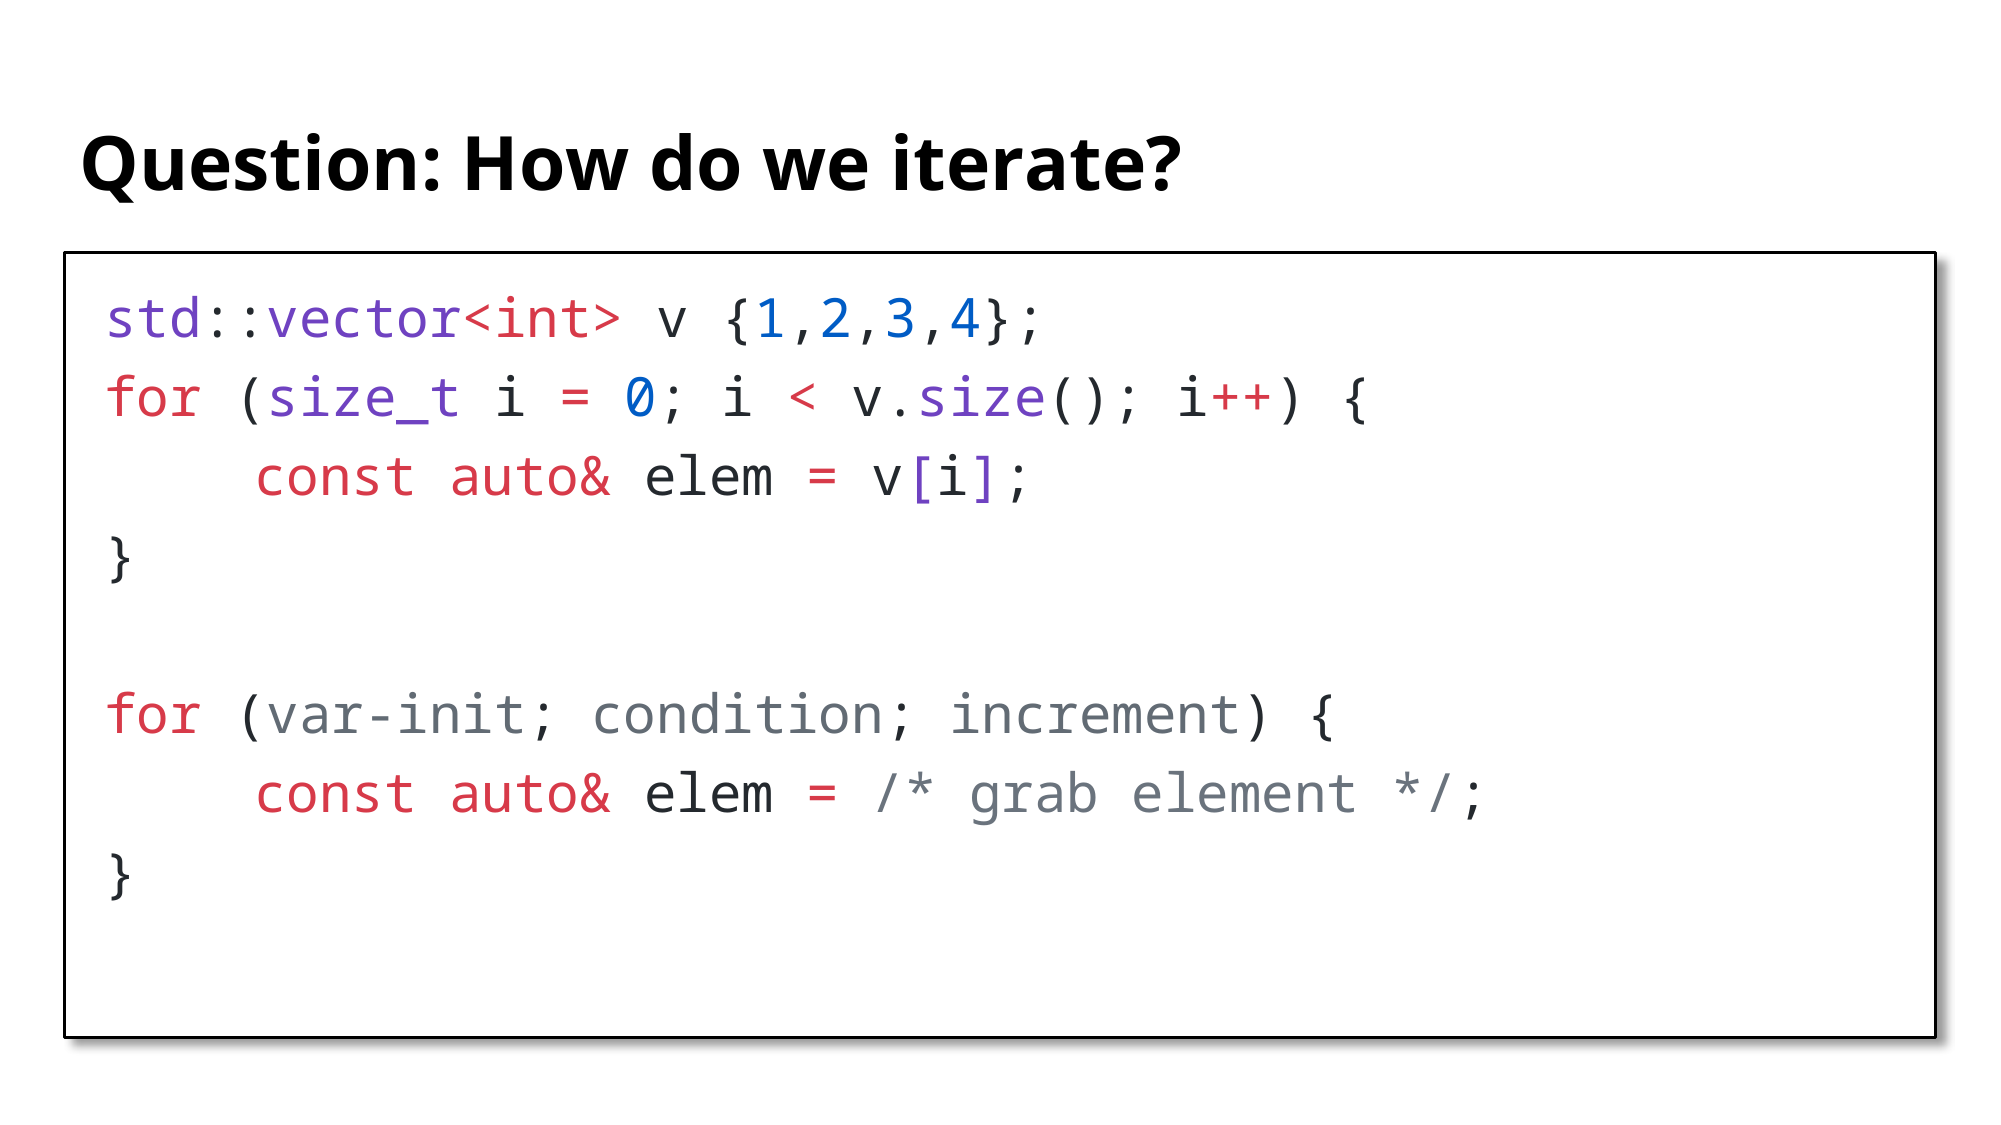

# Question: How do we iterate?
std::vector<int> v {1,2,3,4};
for (size_t i = 0; i < v.size(); i++) {
	const auto& elem = v[i];
}

for (var-init; condition; increment) {
	const auto& elem = /* grab element */;
}